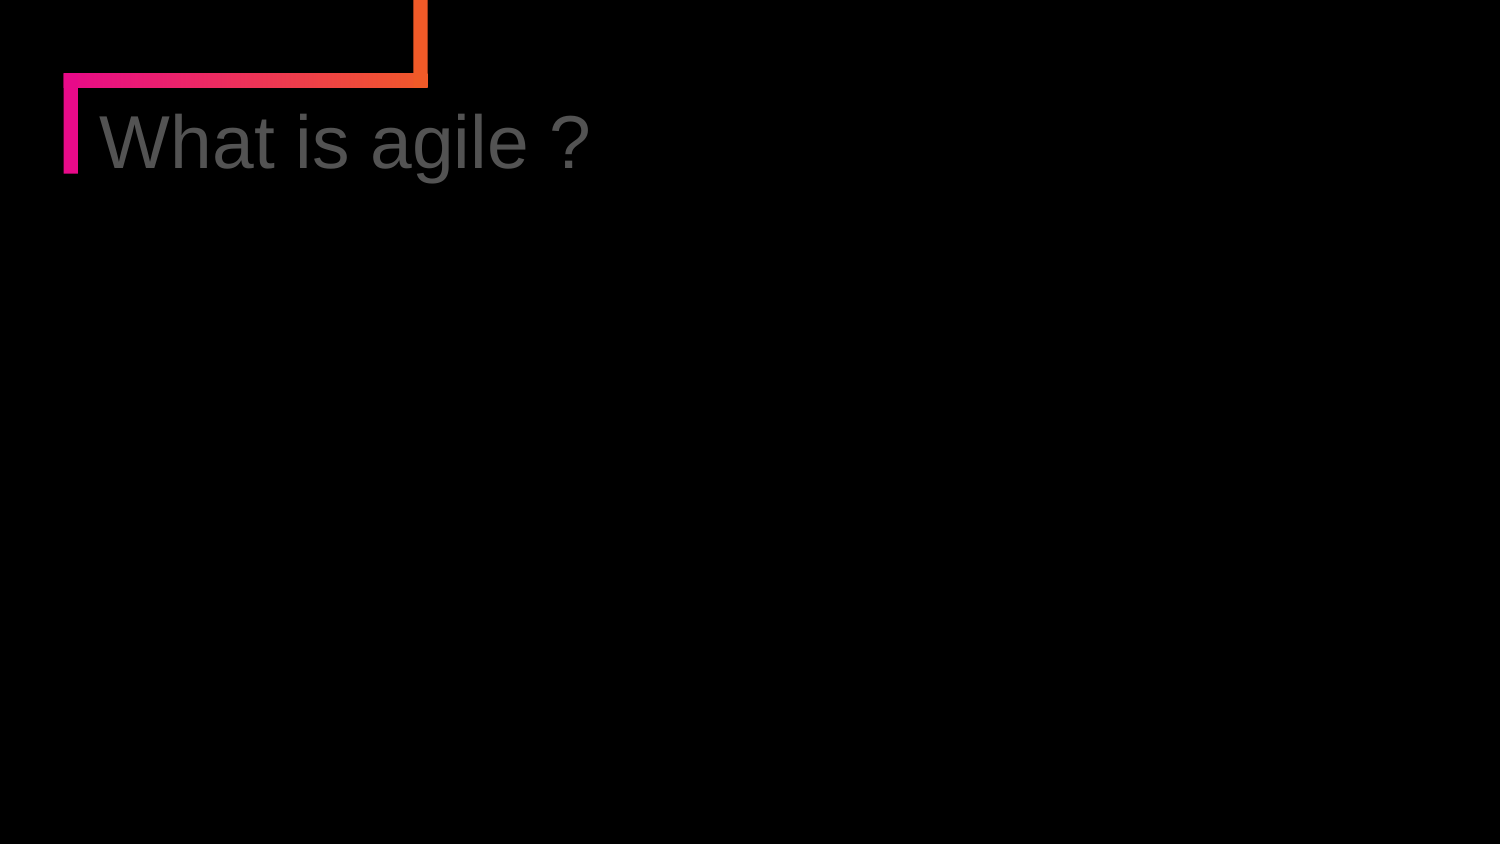

What is agile ?
The simple definition of agile is step-by-step. Take something big, and break the most urgent thing into smaller pieces. By taking small steps you can see clearly if you're doing the right thing. If not, you can adjust course.